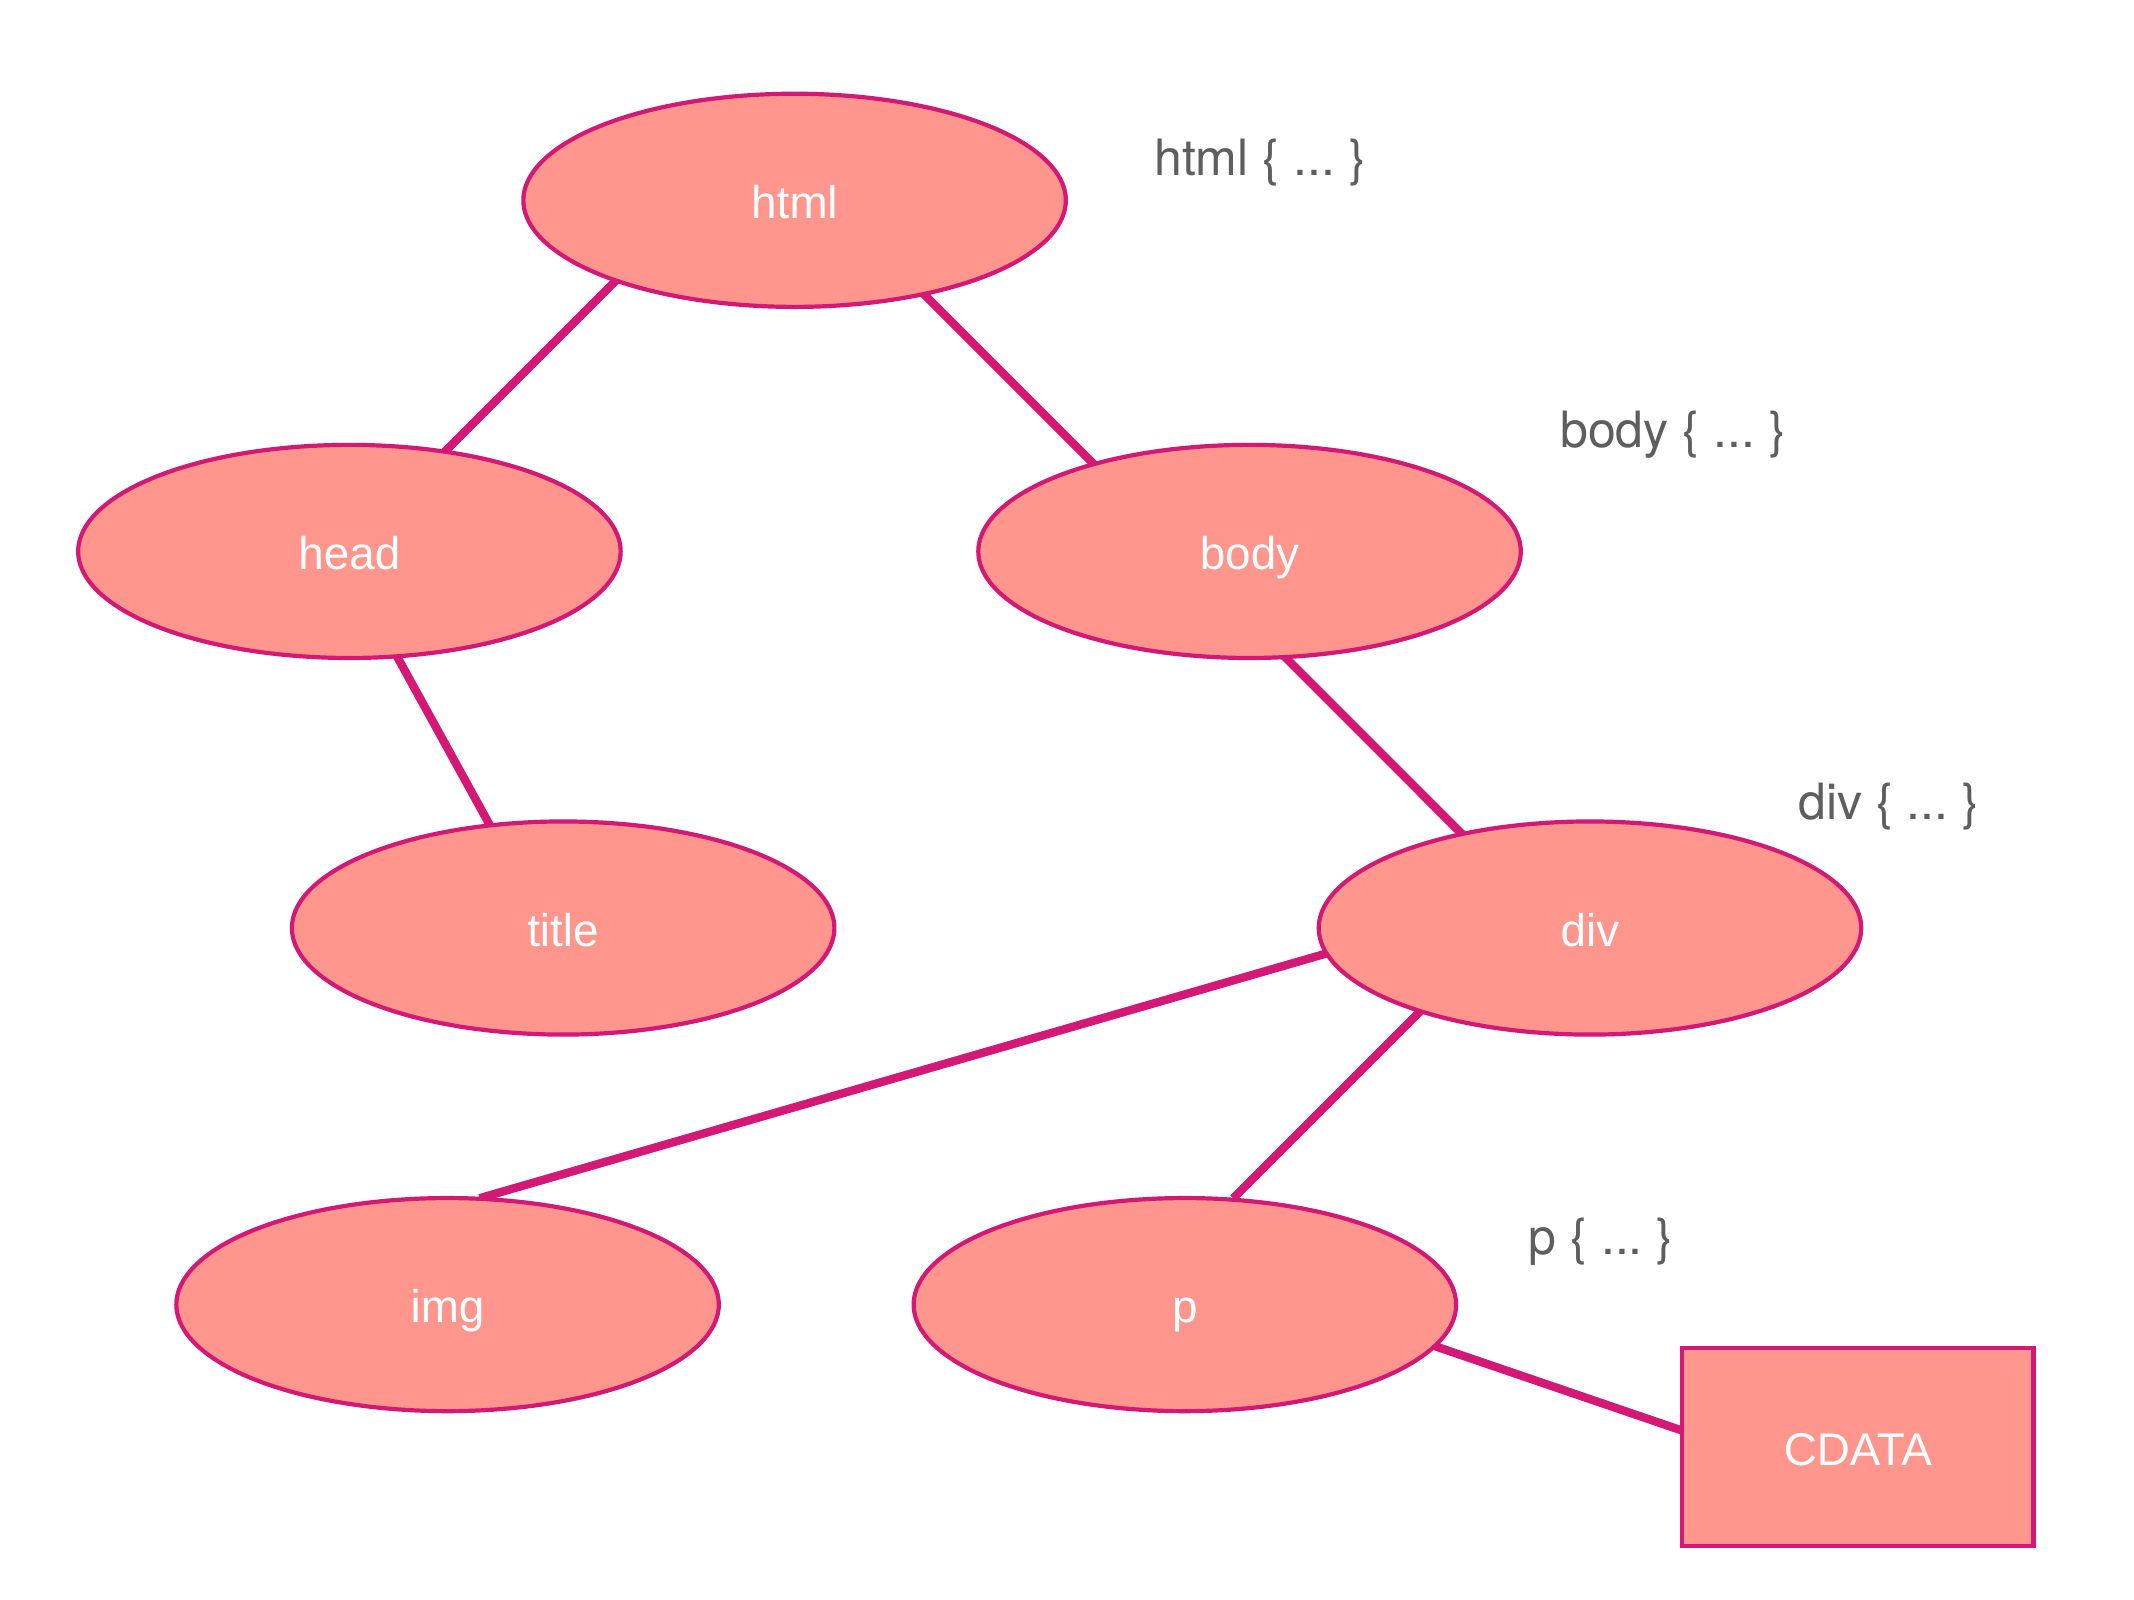

html
head
body
title
div
img
p
CDATA
html { ... }

body { ... }
div { ... }
p { ... }